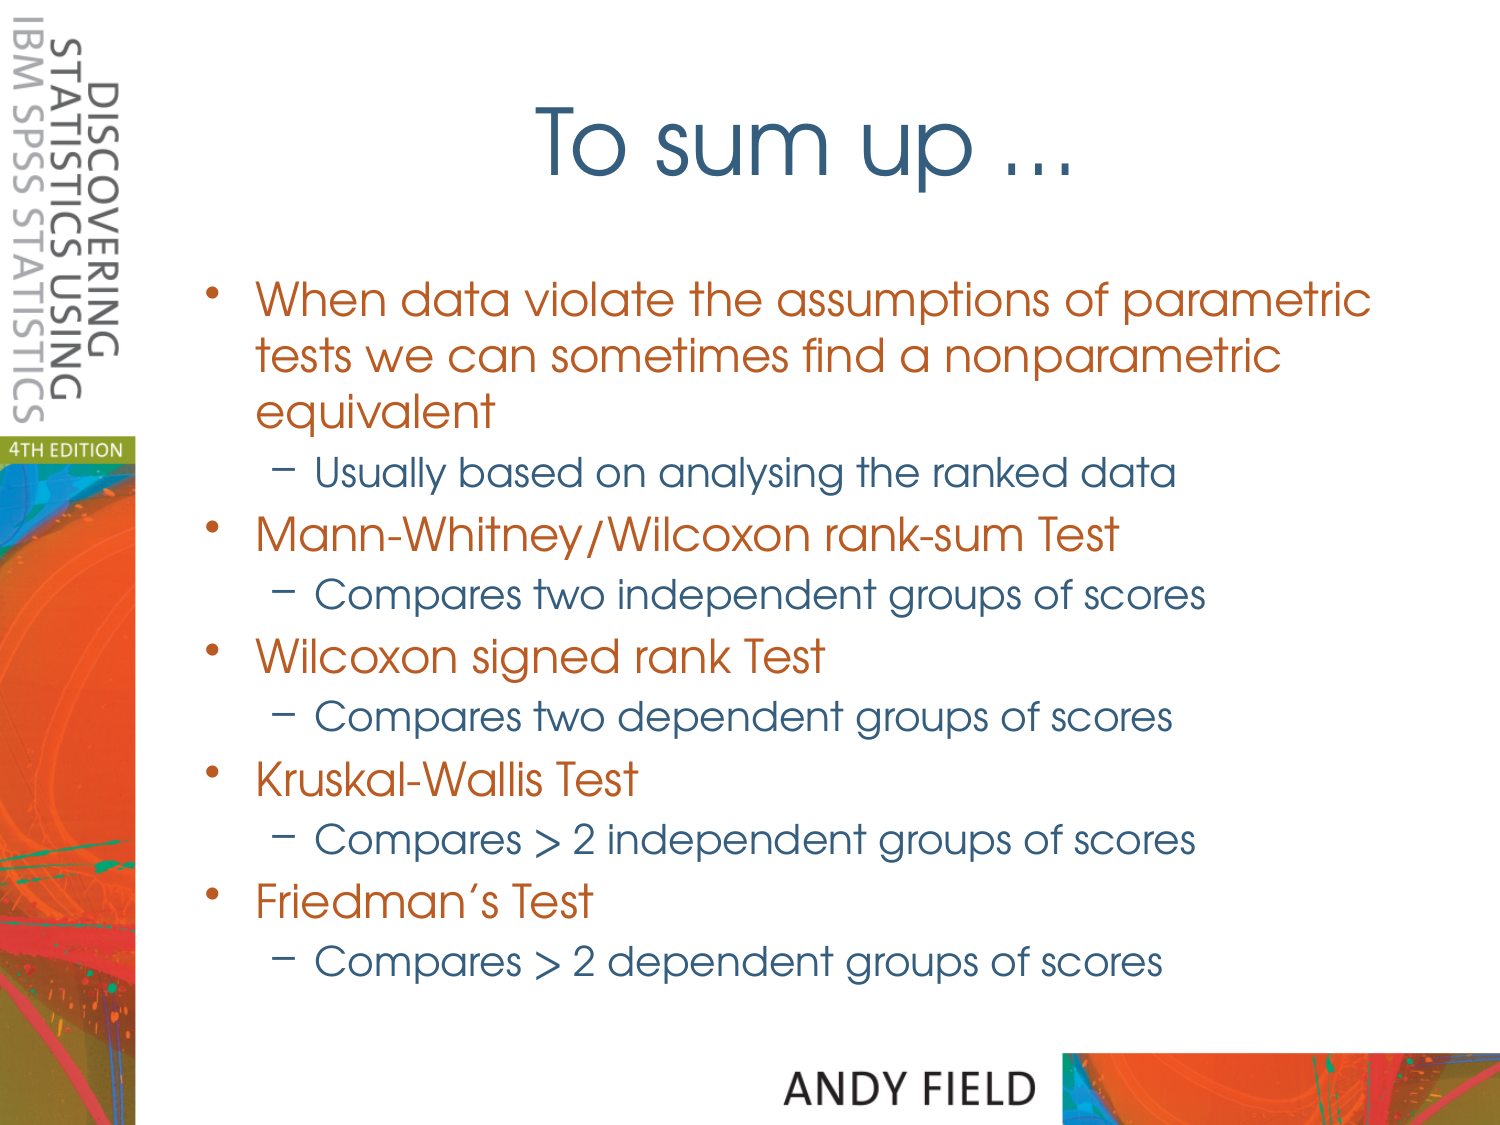

# To sum up …
When data violate the assumptions of parametric tests we can sometimes find a nonparametric equivalent
Usually based on analysing the ranked data
Mann-Whitney/Wilcoxon rank-sum Test
Compares two independent groups of scores
Wilcoxon signed rank Test
Compares two dependent groups of scores
Kruskal-Wallis Test
Compares > 2 independent groups of scores
Friedman’s Test
Compares > 2 dependent groups of scores